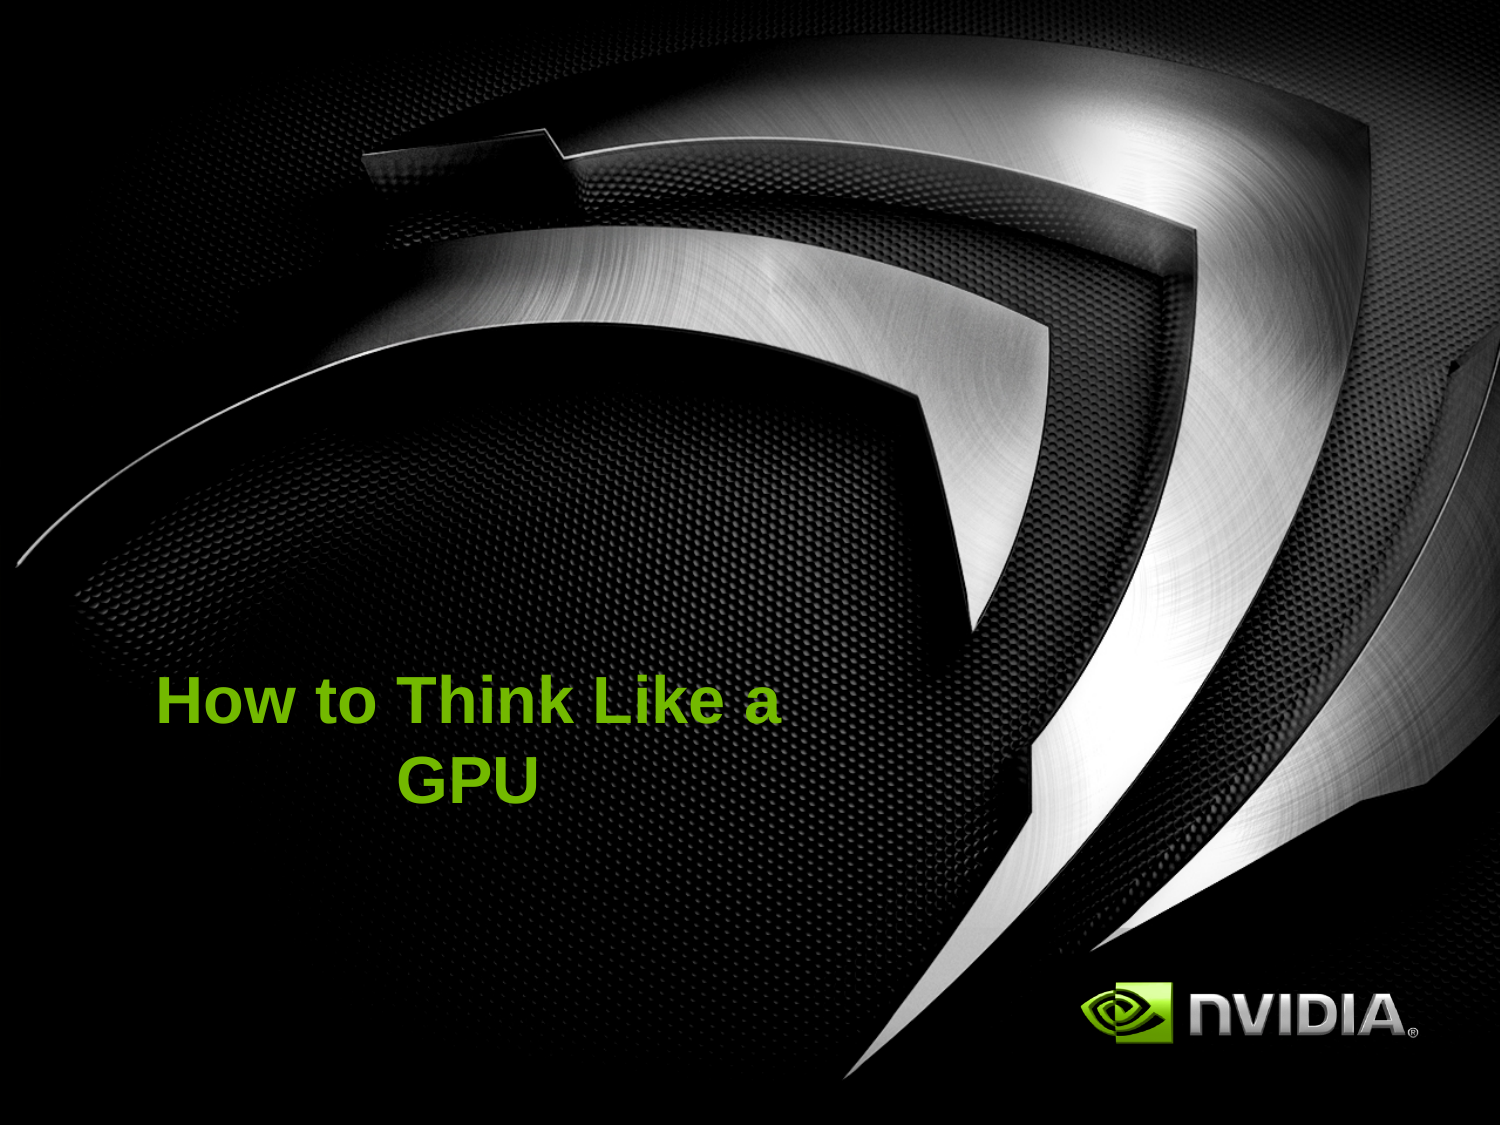

# How to Think Like a GPU